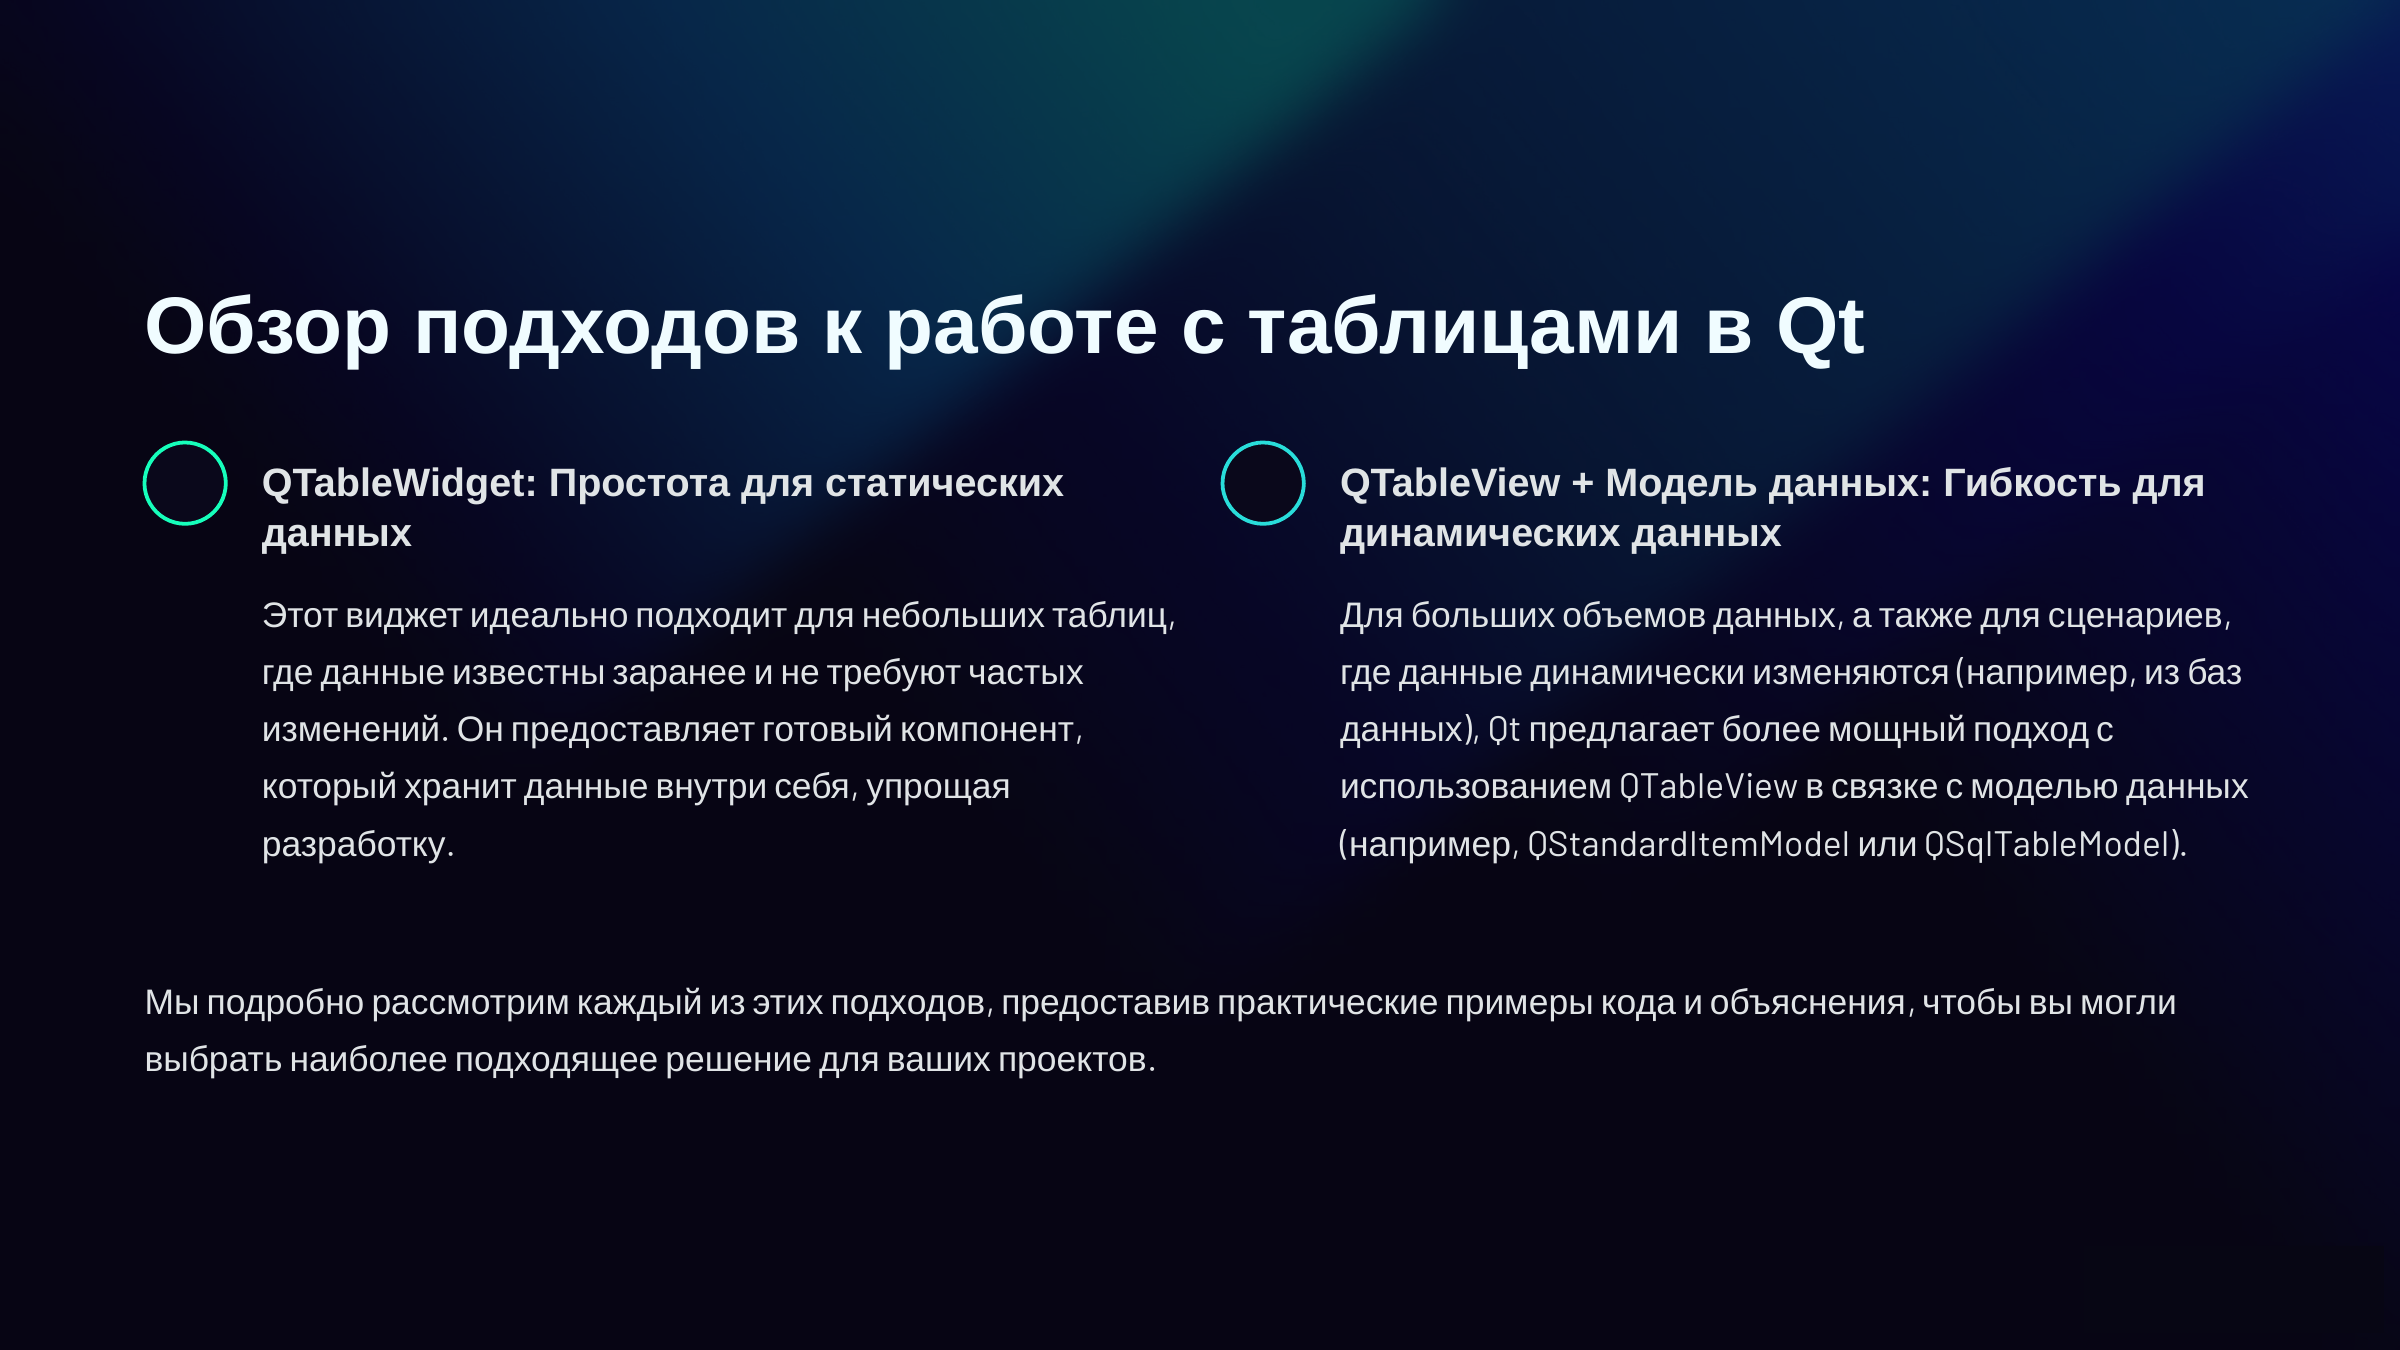

Обзор подходов к работе с таблицами в Qt

QTableWidget: Простота для статических данных
QTableView + Модель данных: Гибкость для динамических данных
Этот виджет идеально подходит для небольших таблиц, где данные известны заранее и не требуют частых изменений. Он предоставляет готовый компонент, который хранит данные внутри себя, упрощая разработку.
Для больших объемов данных, а также для сценариев, где данные динамически изменяются (например, из баз данных), Qt предлагает более мощный подход с использованием QTableView в связке с моделью данных (например, QStandardItemModel или QSqlTableModel).
Мы подробно рассмотрим каждый из этих подходов, предоставив практические примеры кода и объяснения, чтобы вы могли выбрать наиболее подходящее решение для ваших проектов.